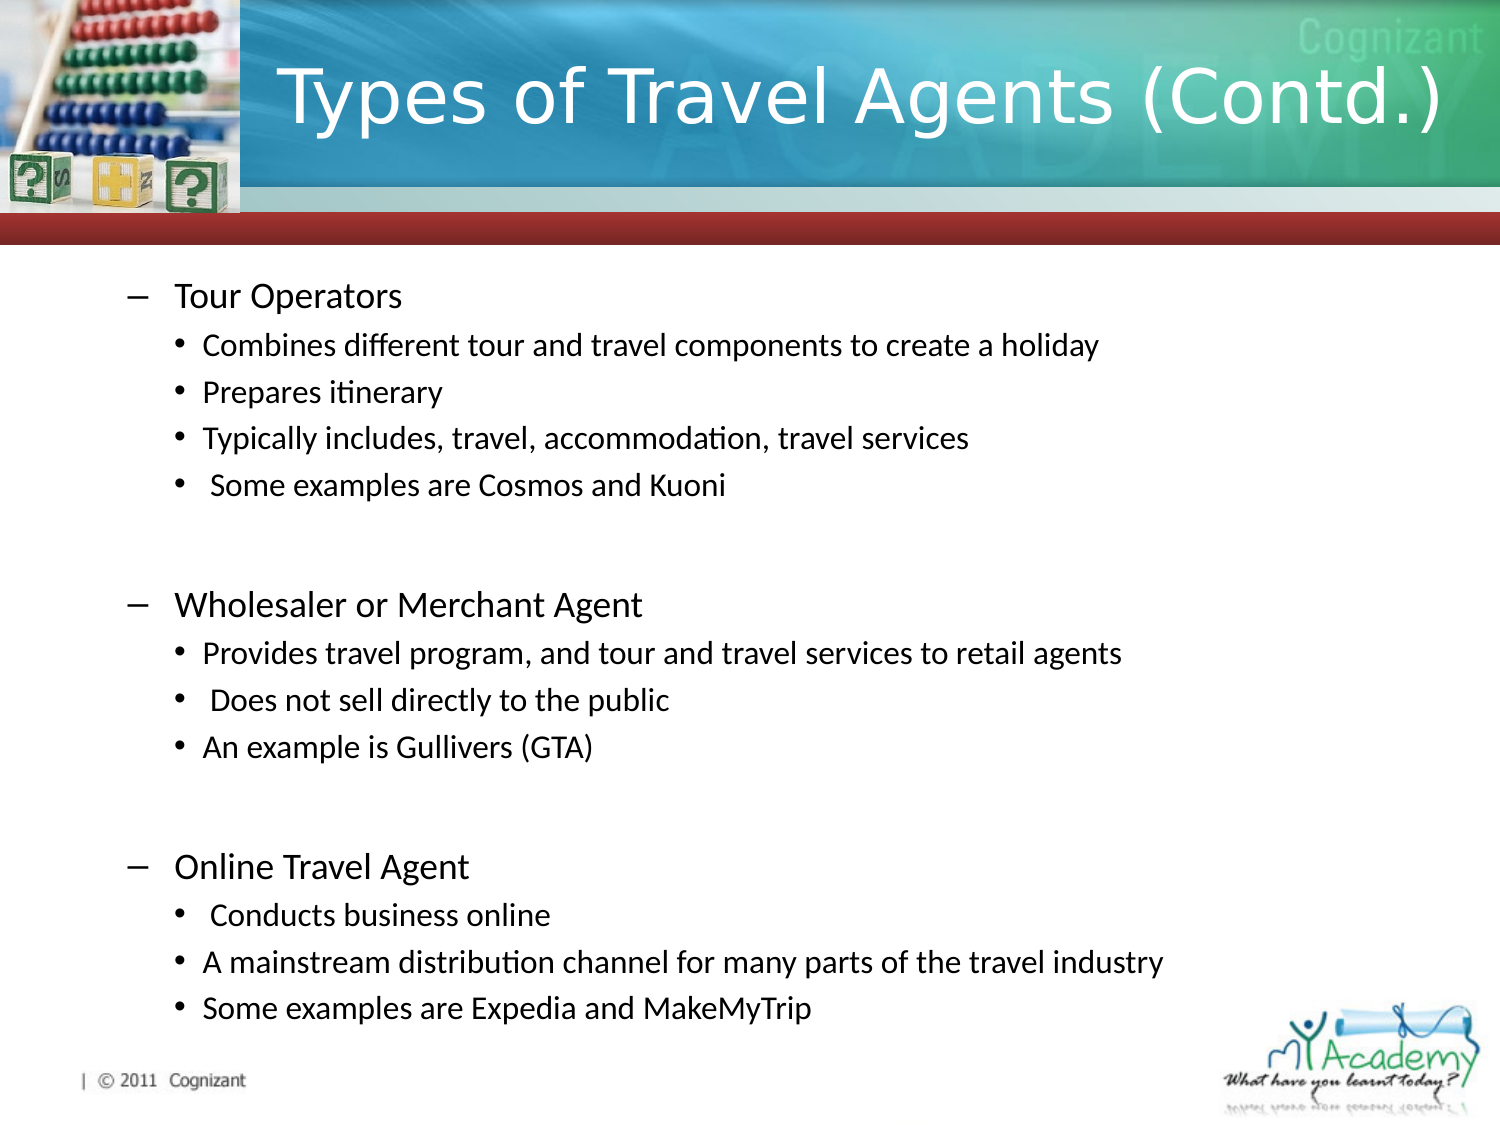

# Types of Travel Agents (Contd.)
Tour Operators
Combines different tour and travel components to create a holiday
Prepares itinerary
Typically includes, travel, accommodation, travel services
 Some examples are Cosmos and Kuoni

Wholesaler or Merchant Agent
Provides travel program, and tour and travel services to retail agents
 Does not sell directly to the public
An example is Gullivers (GTA)

Online Travel Agent
 Conducts business online
A mainstream distribution channel for many parts of the travel industry
Some examples are Expedia and MakeMyTrip